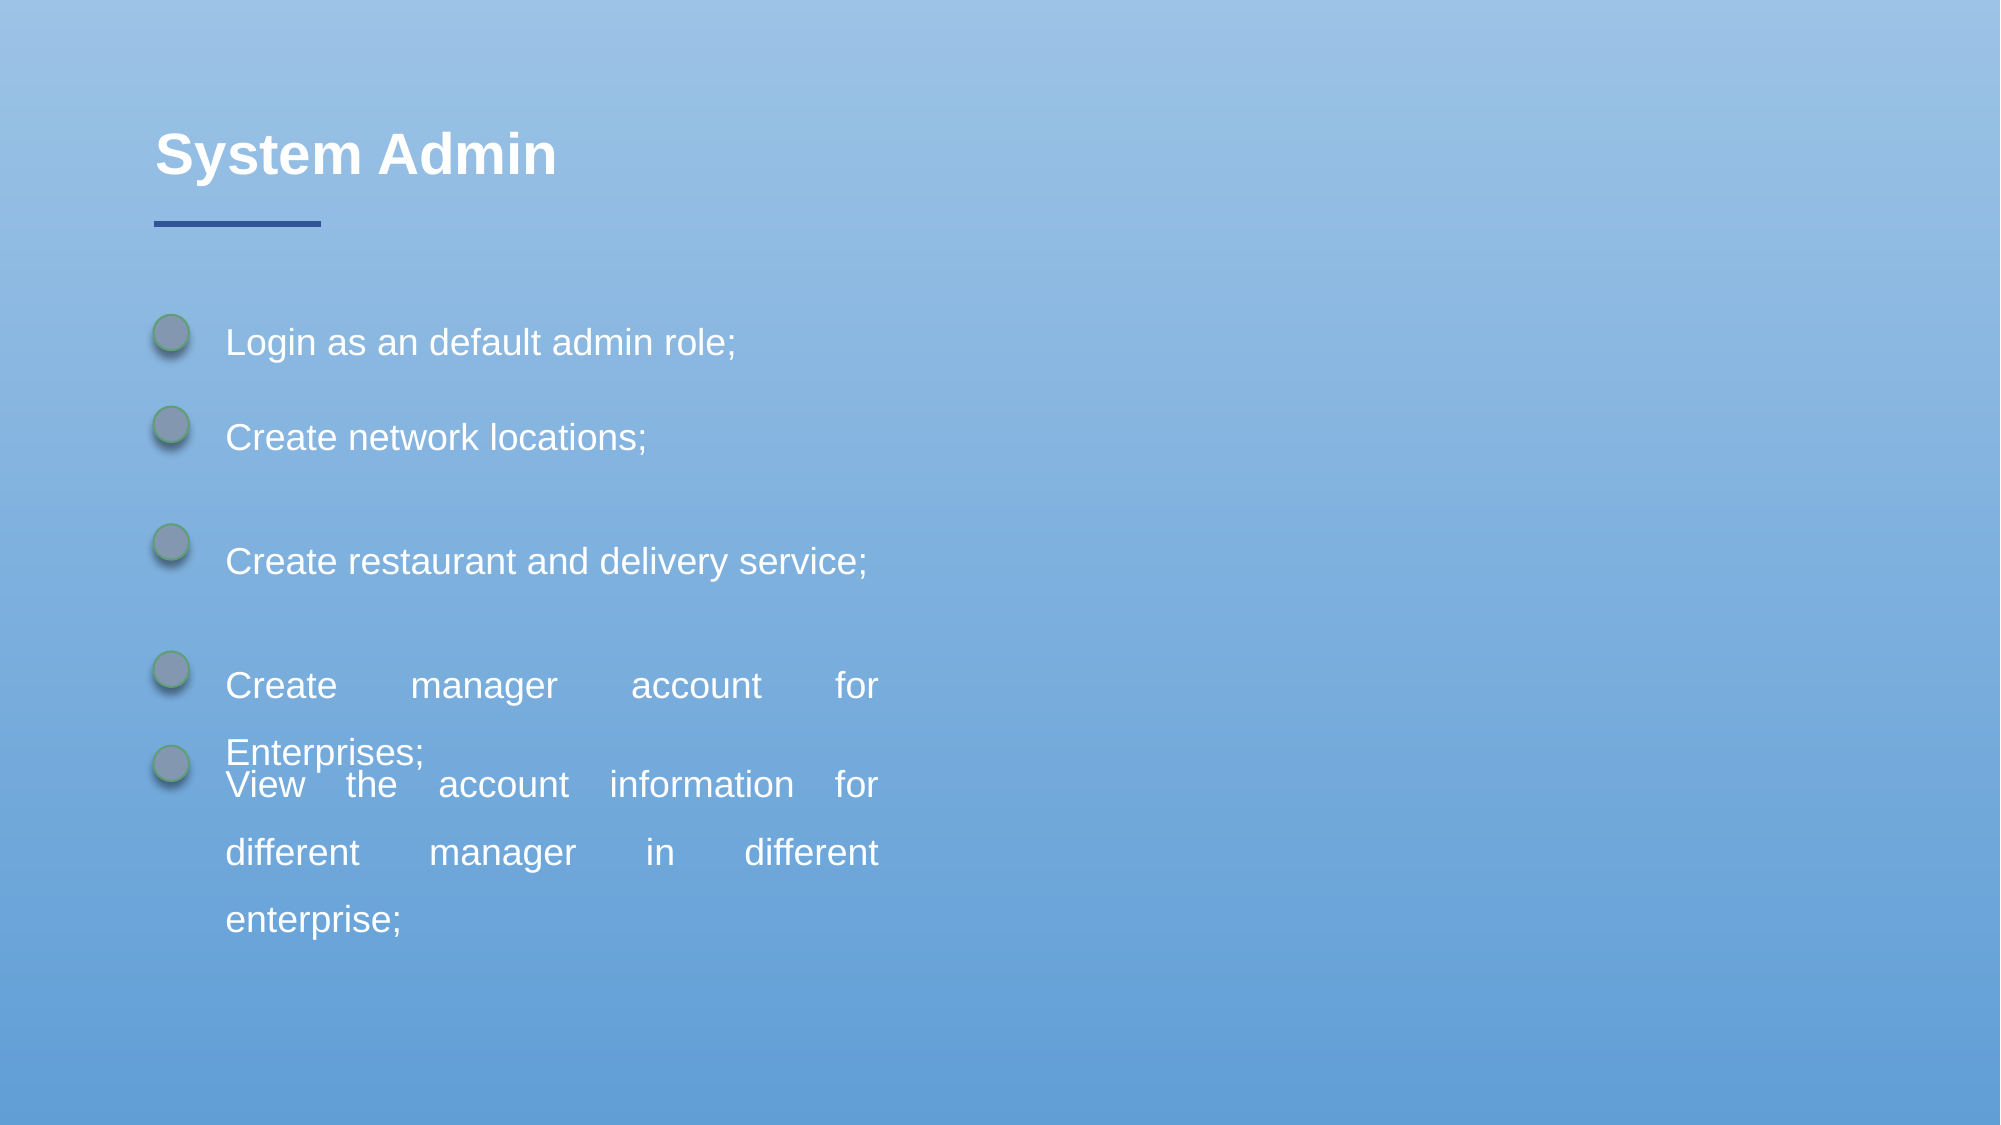

System Admin
Login as an default admin role;

Create network locations;

Create restaurant and delivery service;

Create manager account for Enterprises;

View the account information for different manager in different enterprise;